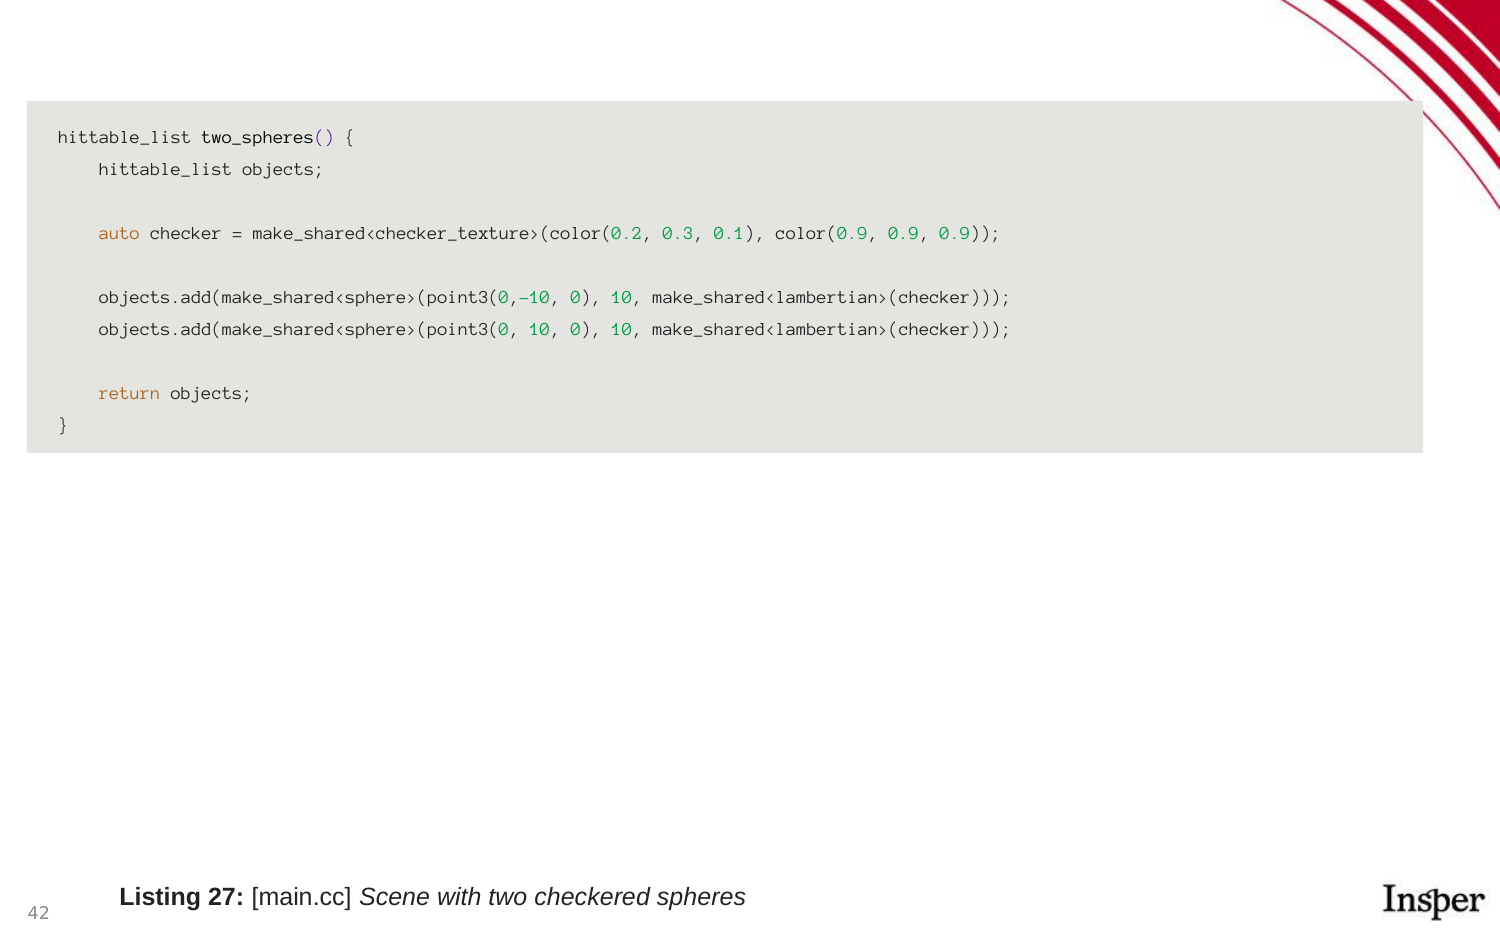

#
hittable_list two_spheres() {
    hittable_list objects;

    auto checker = make_shared<checker_texture>(color(0.2, 0.3, 0.1), color(0.9, 0.9, 0.9));

    objects.add(make_shared<sphere>(point3(0,-10, 0), 10, make_shared<lambertian>(checker)));
    objects.add(make_shared<sphere>(point3(0, 10, 0), 10, make_shared<lambertian>(checker)));

    return objects;
}
Listing 27: [main.cc] Scene with two checkered spheres
42